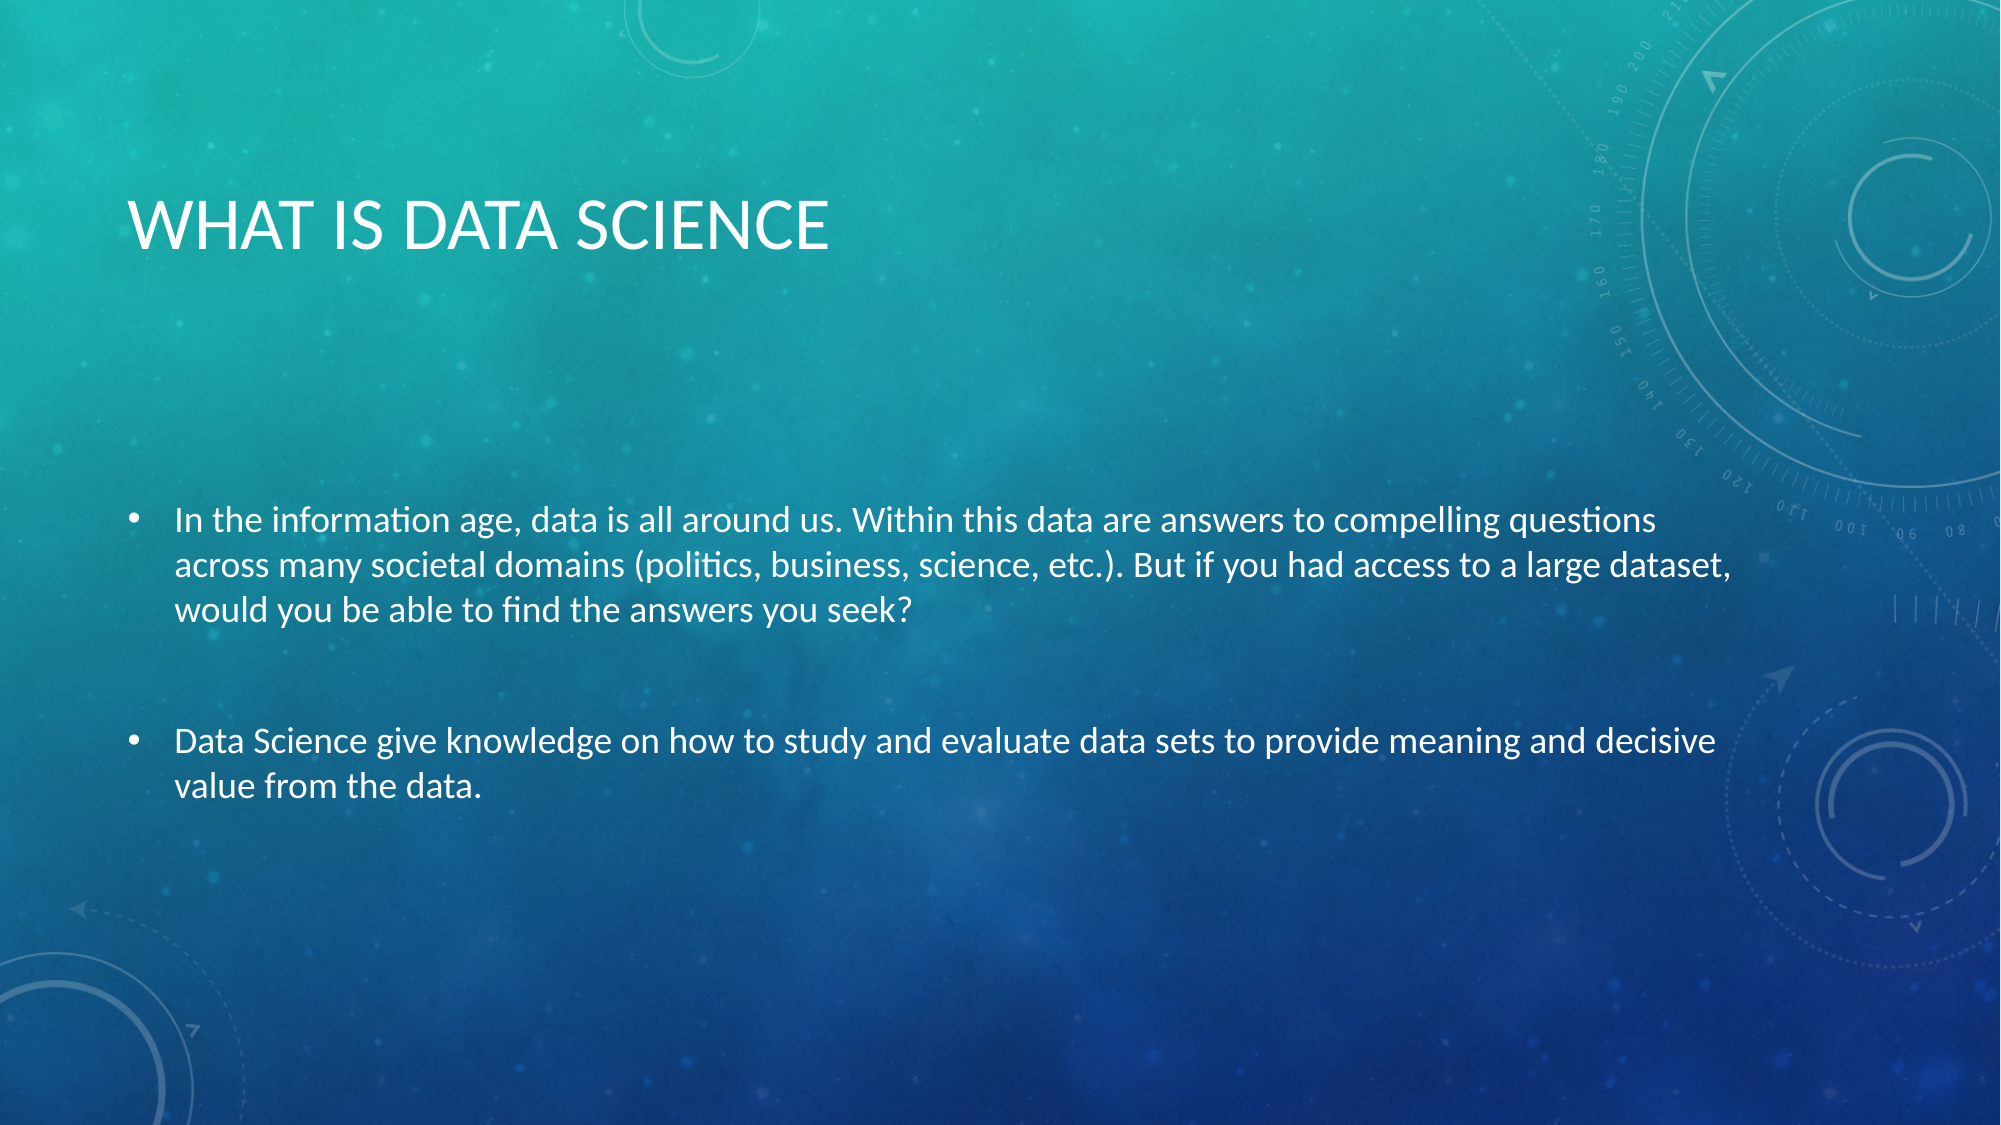

# What is data science
In the information age, data is all around us. Within this data are answers to compelling questions across many societal domains (politics, business, science, etc.). But if you had access to a large dataset, would you be able to find the answers you seek?

Data Science give knowledge on how to study and evaluate data sets to provide meaning and decisive value from the data.